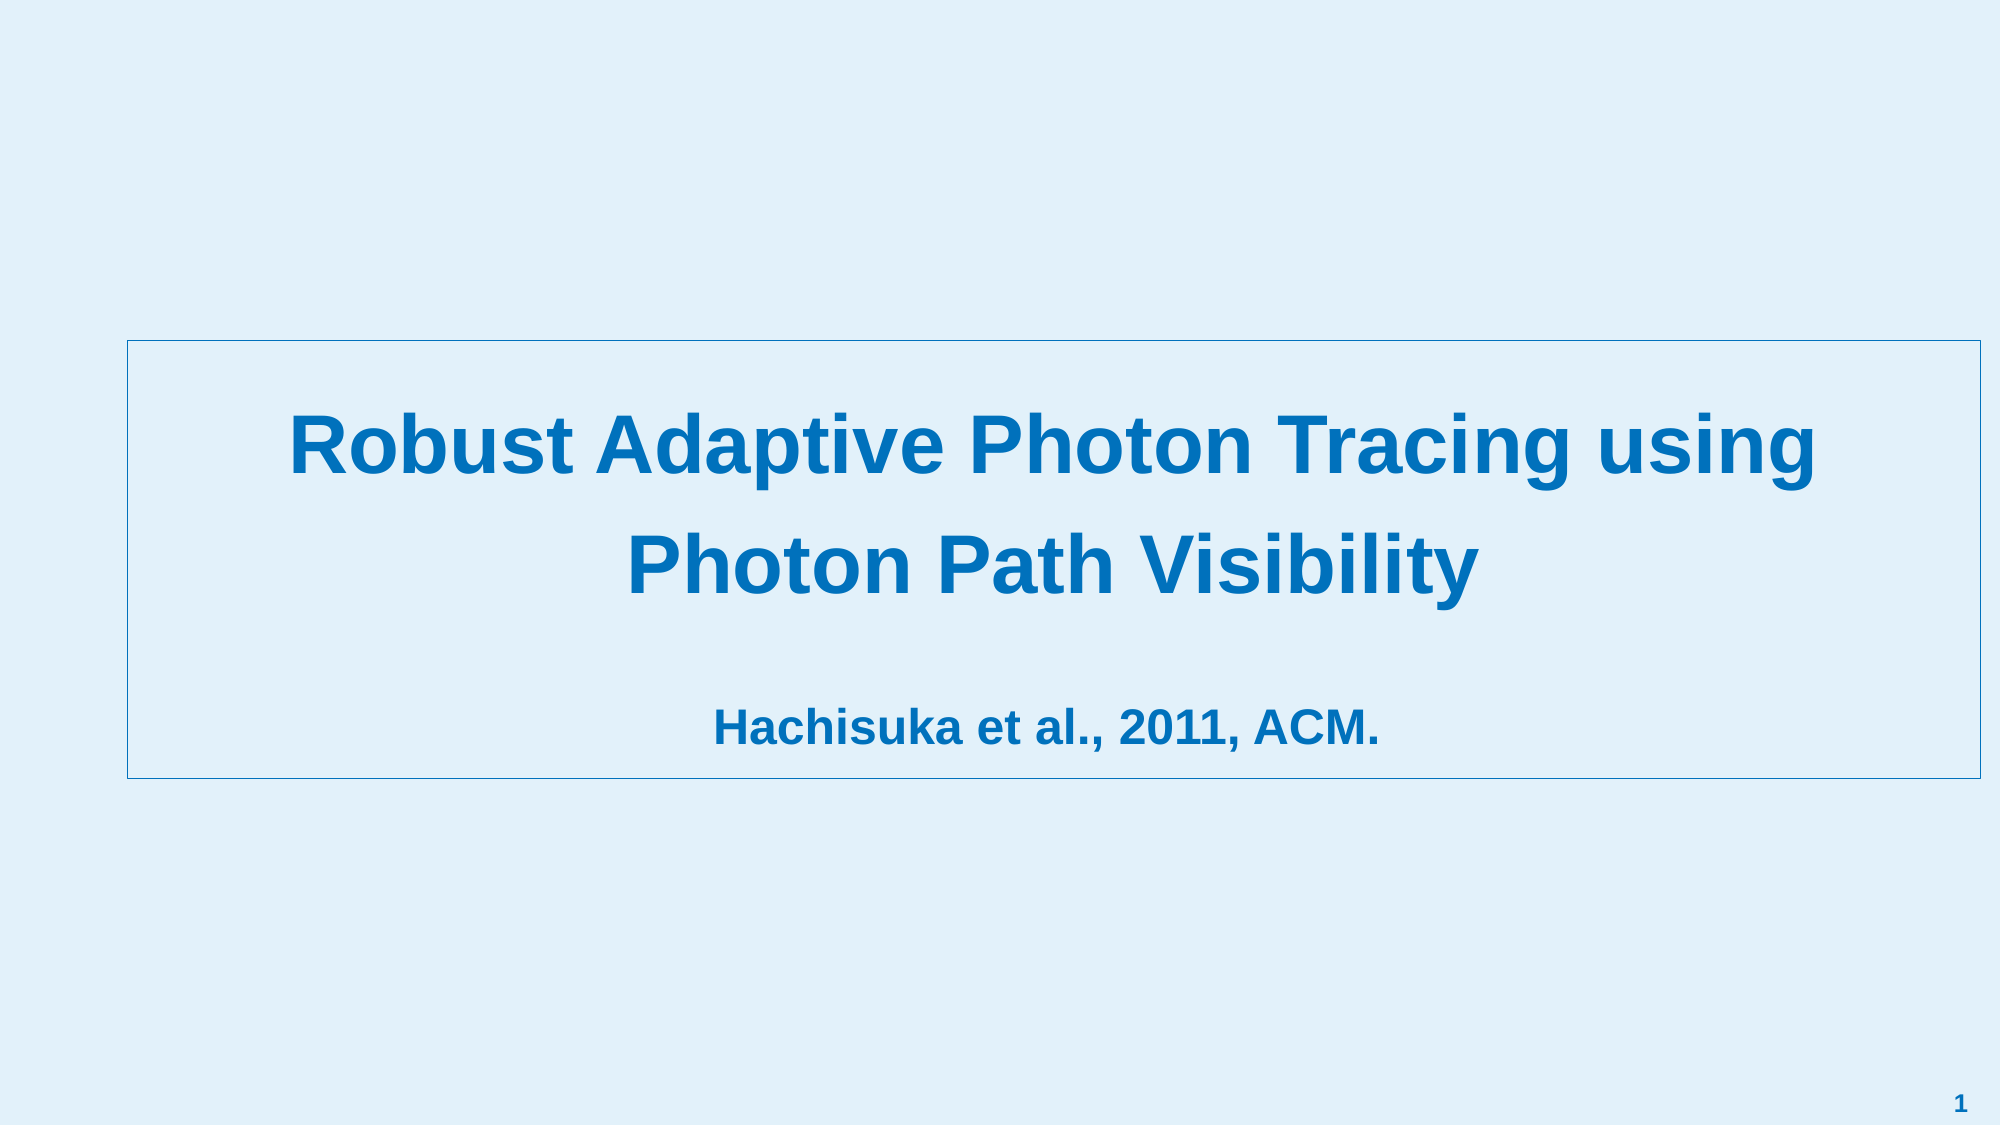

# Robust Adaptive Photon Tracing using Photon Path Visibility Hachisuka et al., 2011, ACM.
1